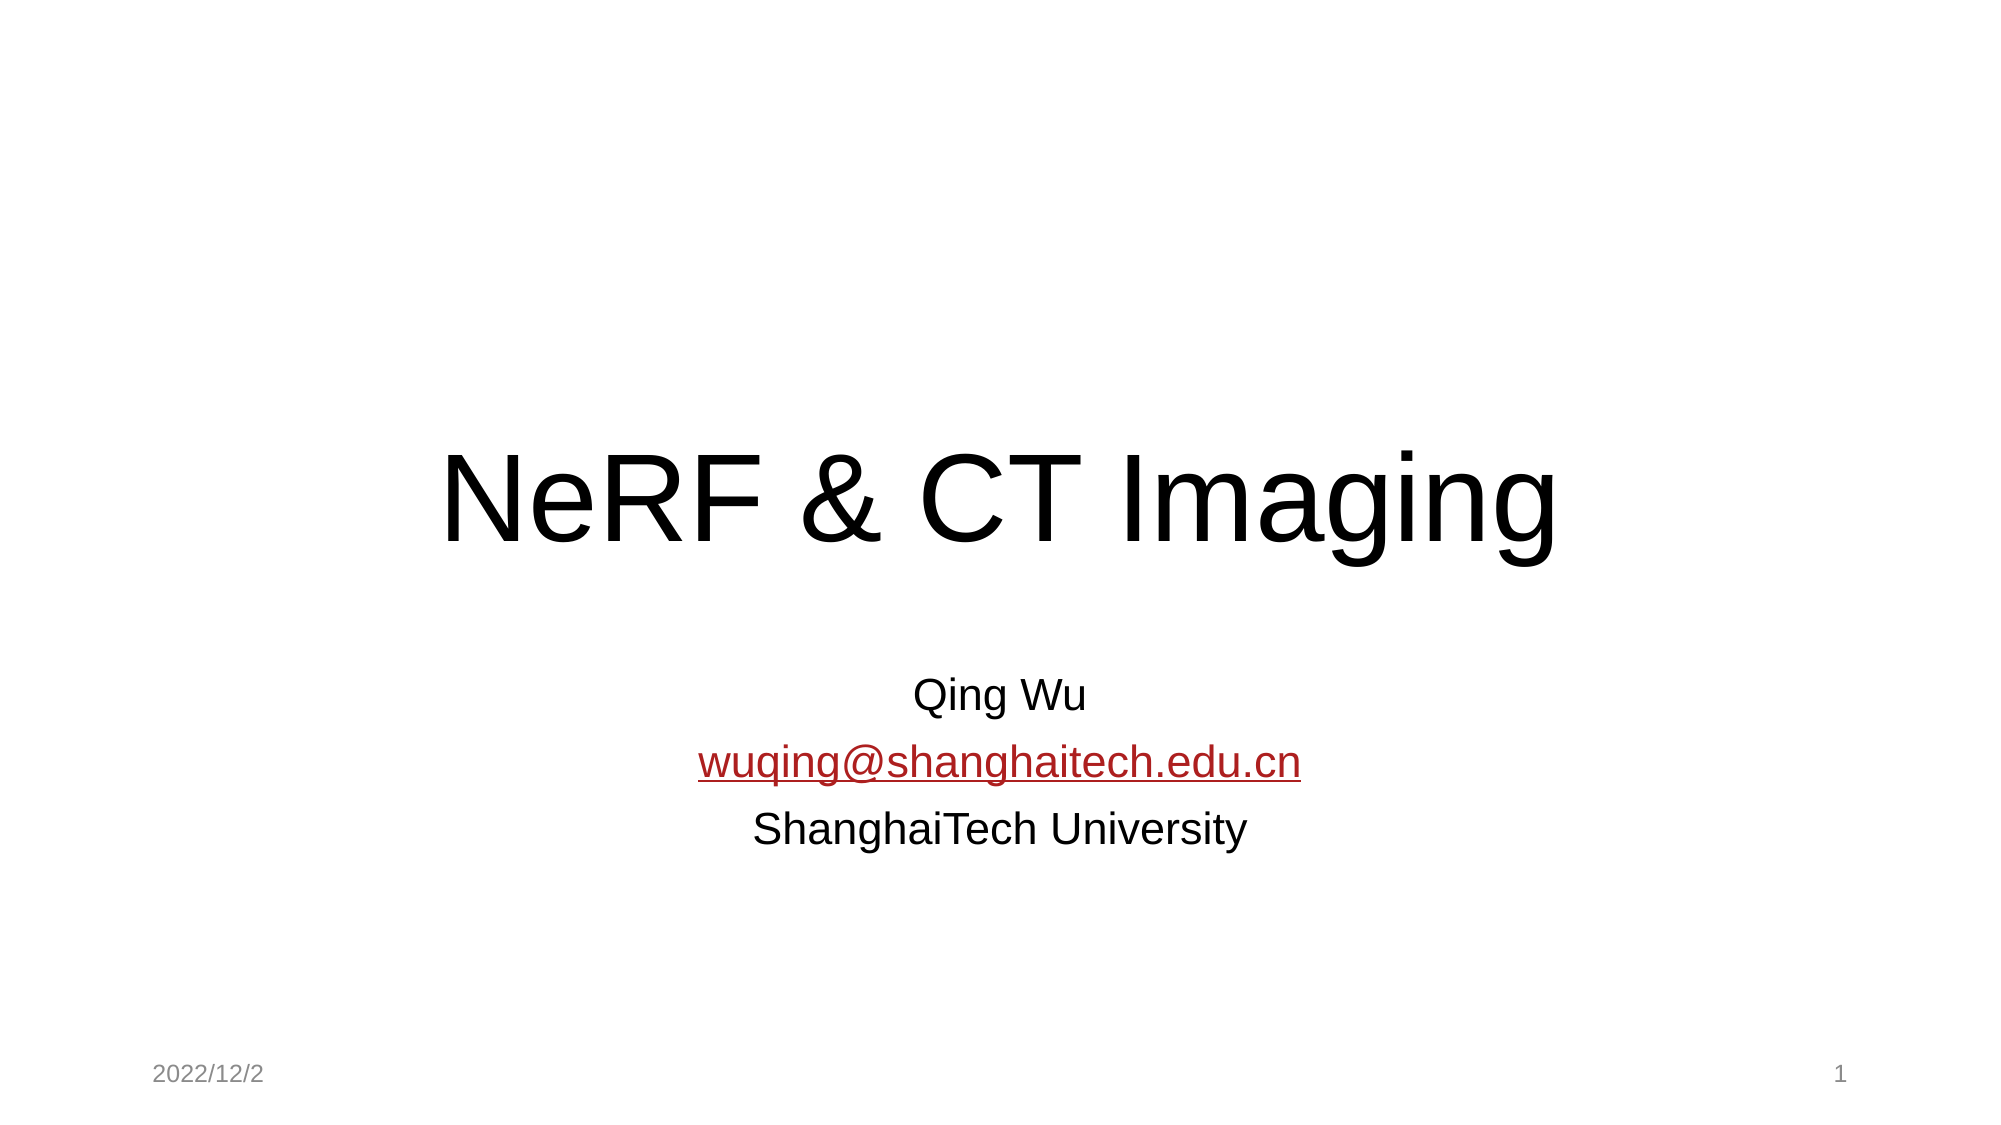

# NeRF & CT Imaging

Qing Wu
wuqing@shanghaitech.edu.cn
ShanghaiTech University
2022/12/2
1